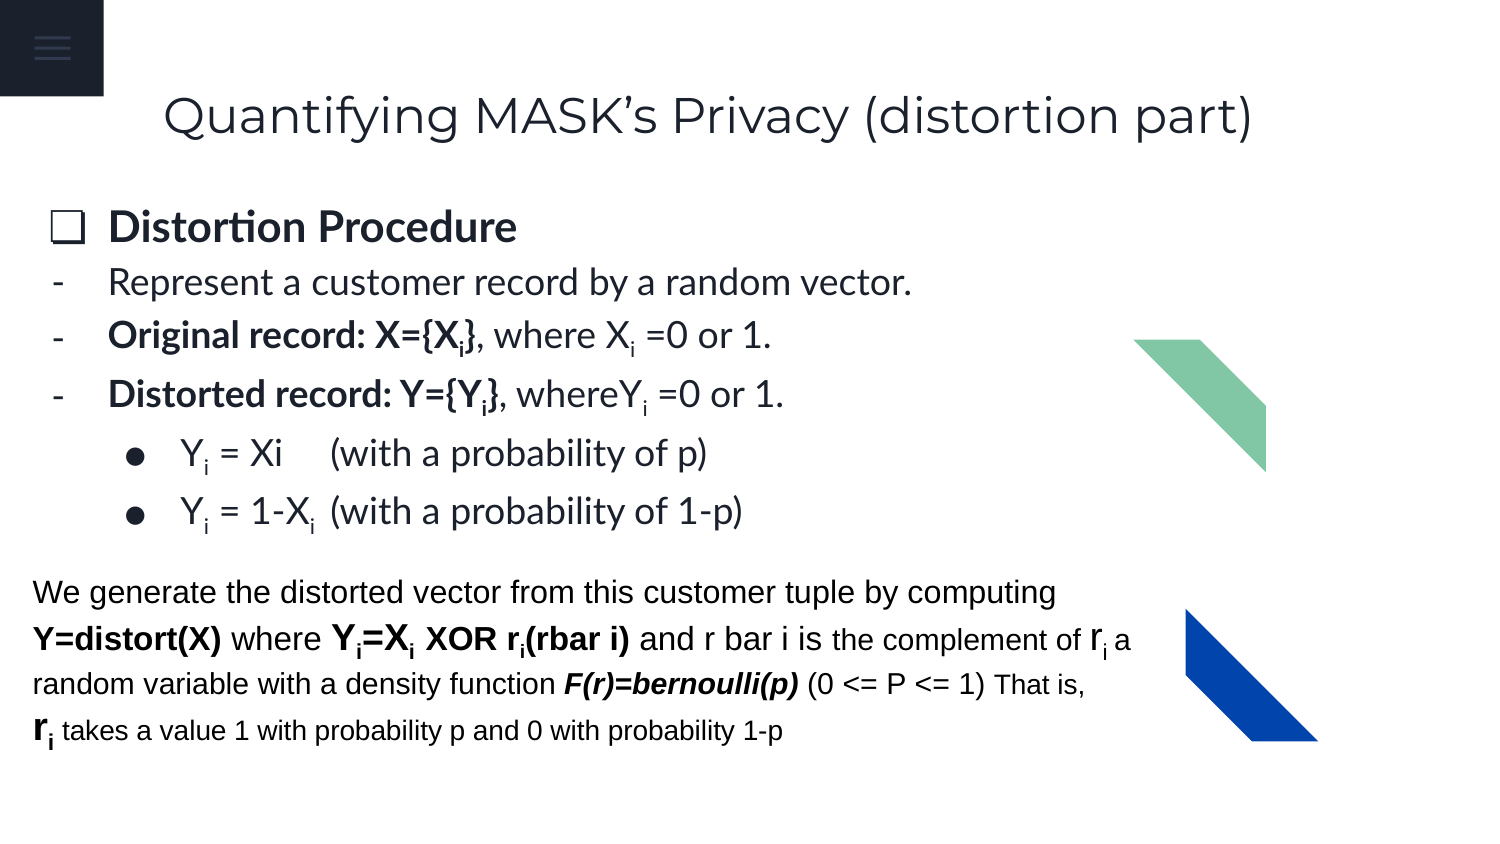

Quantifying MASK’s Privacy (distortion part)
# Distortion Procedure
Represent a customer record by a random vector.
Original record: X={Xi}, where Xi =0 or 1.
Distorted record: Y={Yi}, whereYi =0 or 1.
Yi = Xi 	(with a probability of p)
Yi = 1-Xi 	(with a probability of 1-p)
We generate the distorted vector from this customer tuple by computing
Y=distort(X) where Yi=Xi XOR ri(rbar i) and r bar i is the complement of ri a
random variable with a density function F(r)=bernoulli(p) (0 <= P <= 1) That is,
ri takes a value 1 with probability p and 0 with probability 1-p